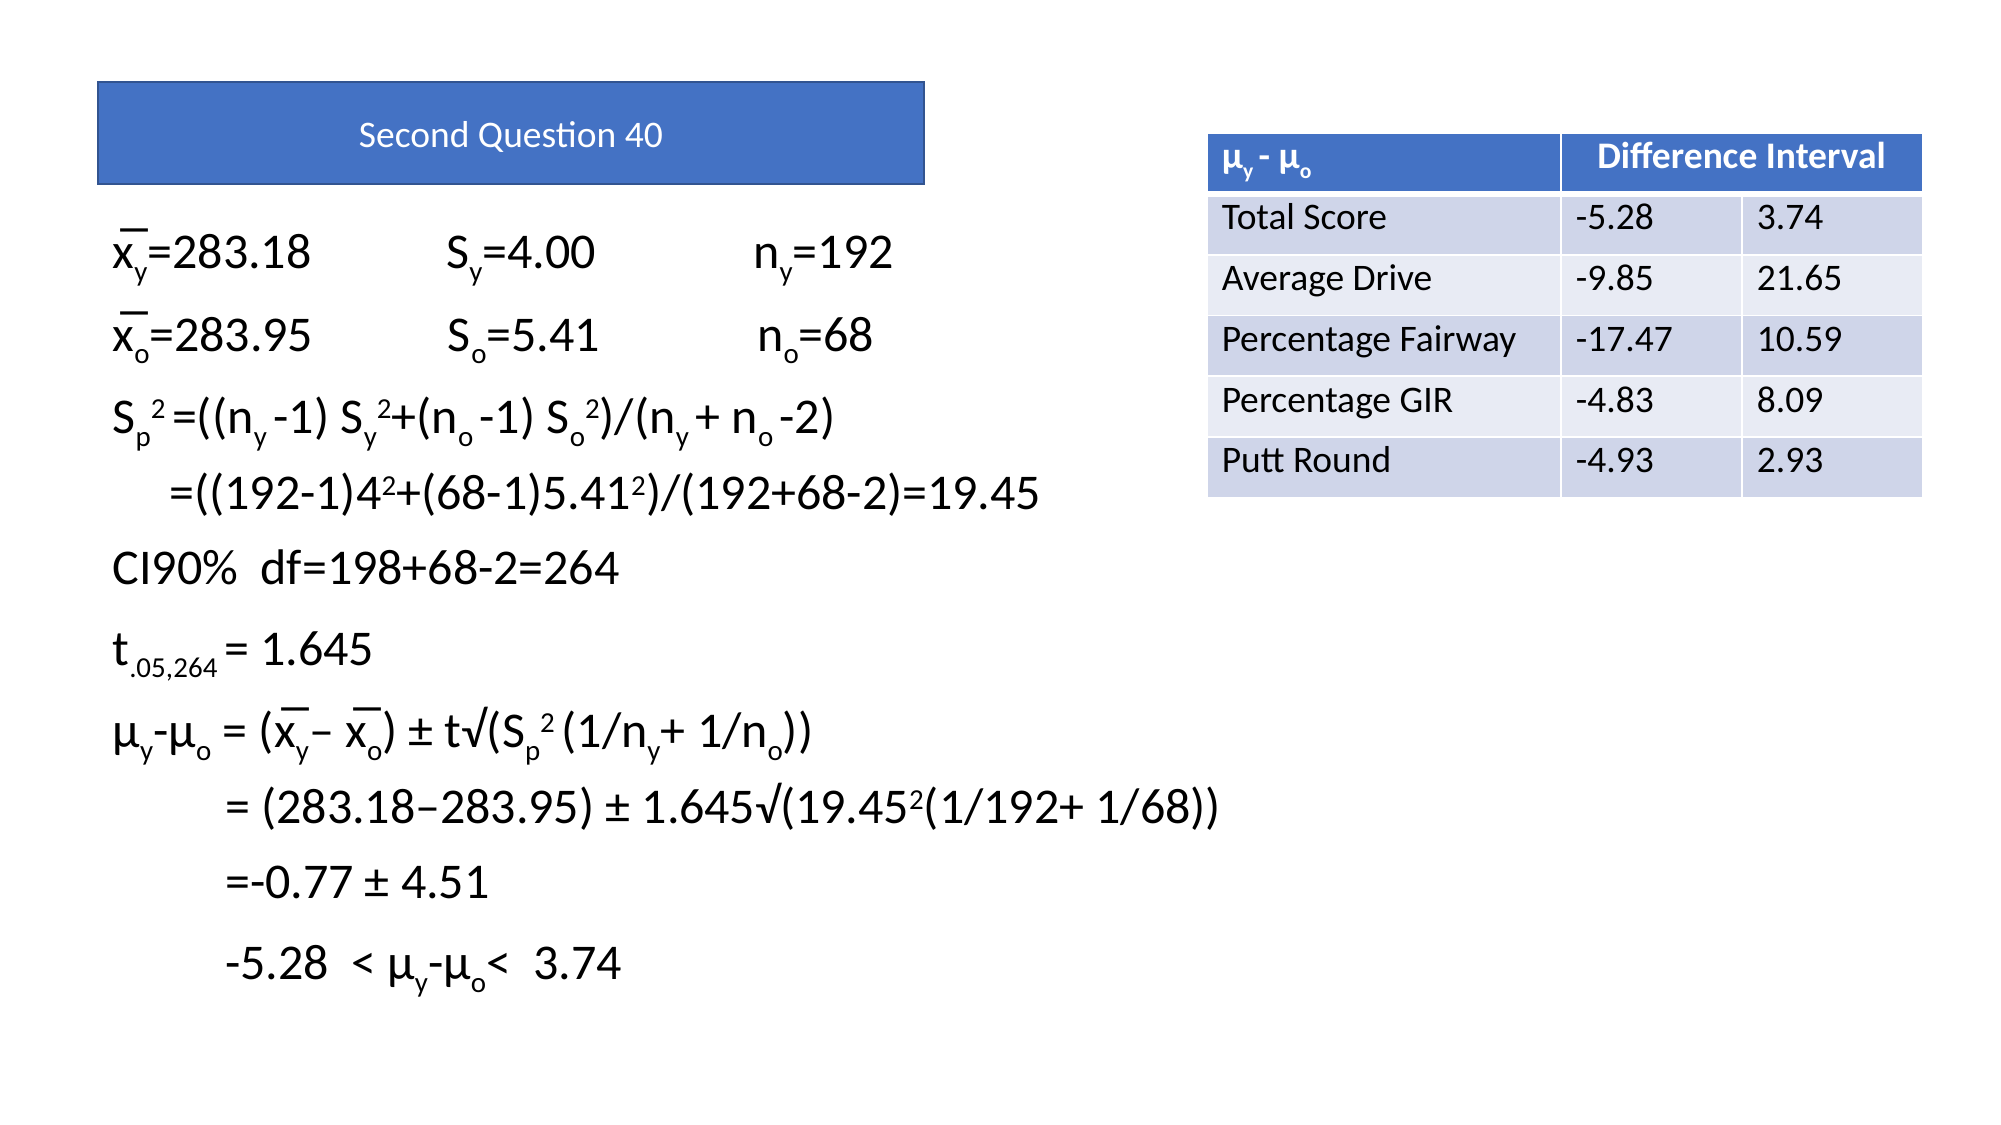

Second Question 40
| μy - μo | Difference Interval |  |
| --- | --- | --- |
| Total Score | -5.28 | 3.74 |
| Average Drive | -9.85 | 21.65 |
| Percentage Fairway | -17.47 | 10.59 |
| Percentage GIR | -4.83 | 8.09 |
| Putt Round | -4.93 | 2.93 |
x̅y=283.18            Sy=4.00              ny=192
x̅o=283.95            So=5.41              no=68
Sp2 =((ny -1) Sy2+(no -1) So2)/(ny + no -2)
        =((192-1)42+(68-1)5.412)/(192+68-2)=19.45
CI90%  df=198+68-2=264
t.05,264 = 1.645
μy-μo = (x̅y– x̅o) ± t√(Sp2 (1/ny+ 1/no))
          = (283.18–283.95) ± 1.645√(19.452(1/192+ 1/68))
          =-0.77 ± 4.51
          -5.28  < μy-μo<  3.74